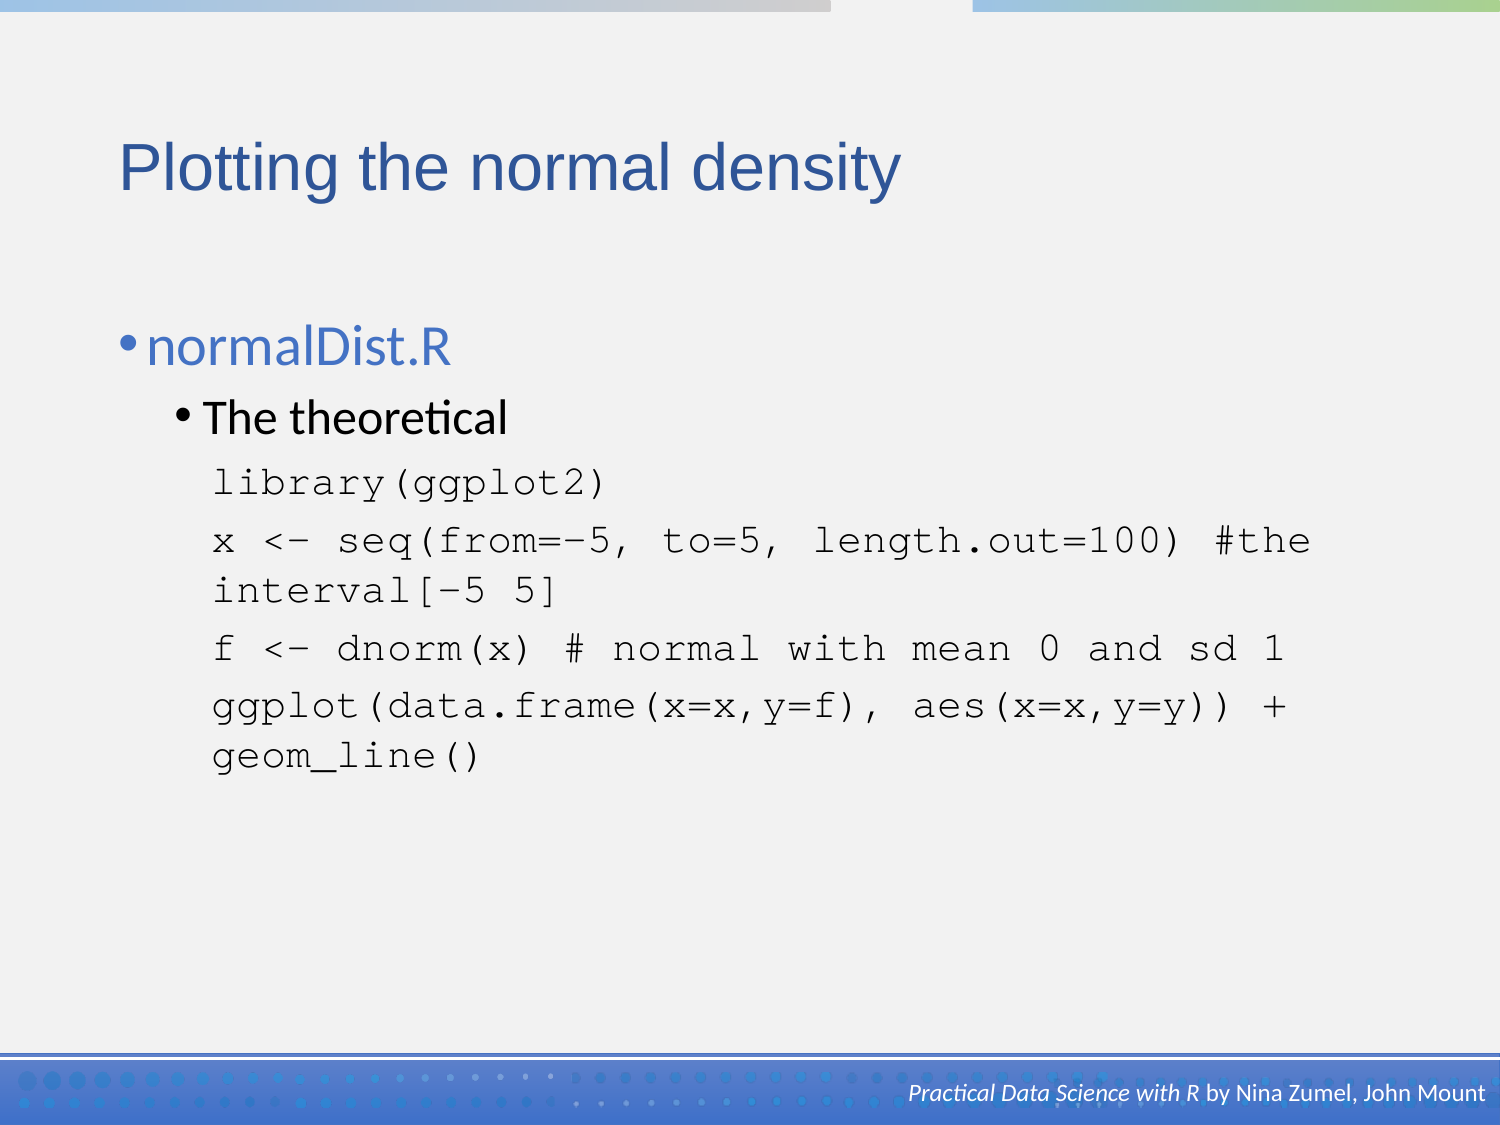

# Plotting the normal density
normalDist.R
The theoretical
library(ggplot2)
x <- seq(from=-5, to=5, length.out=100) #the interval[-5 5]
f <- dnorm(x) # normal with mean 0 and sd 1
ggplot(data.frame(x=x,y=f), aes(x=x,y=y)) + geom_line()
Practical Data Science with R by Nina Zumel, John Mount